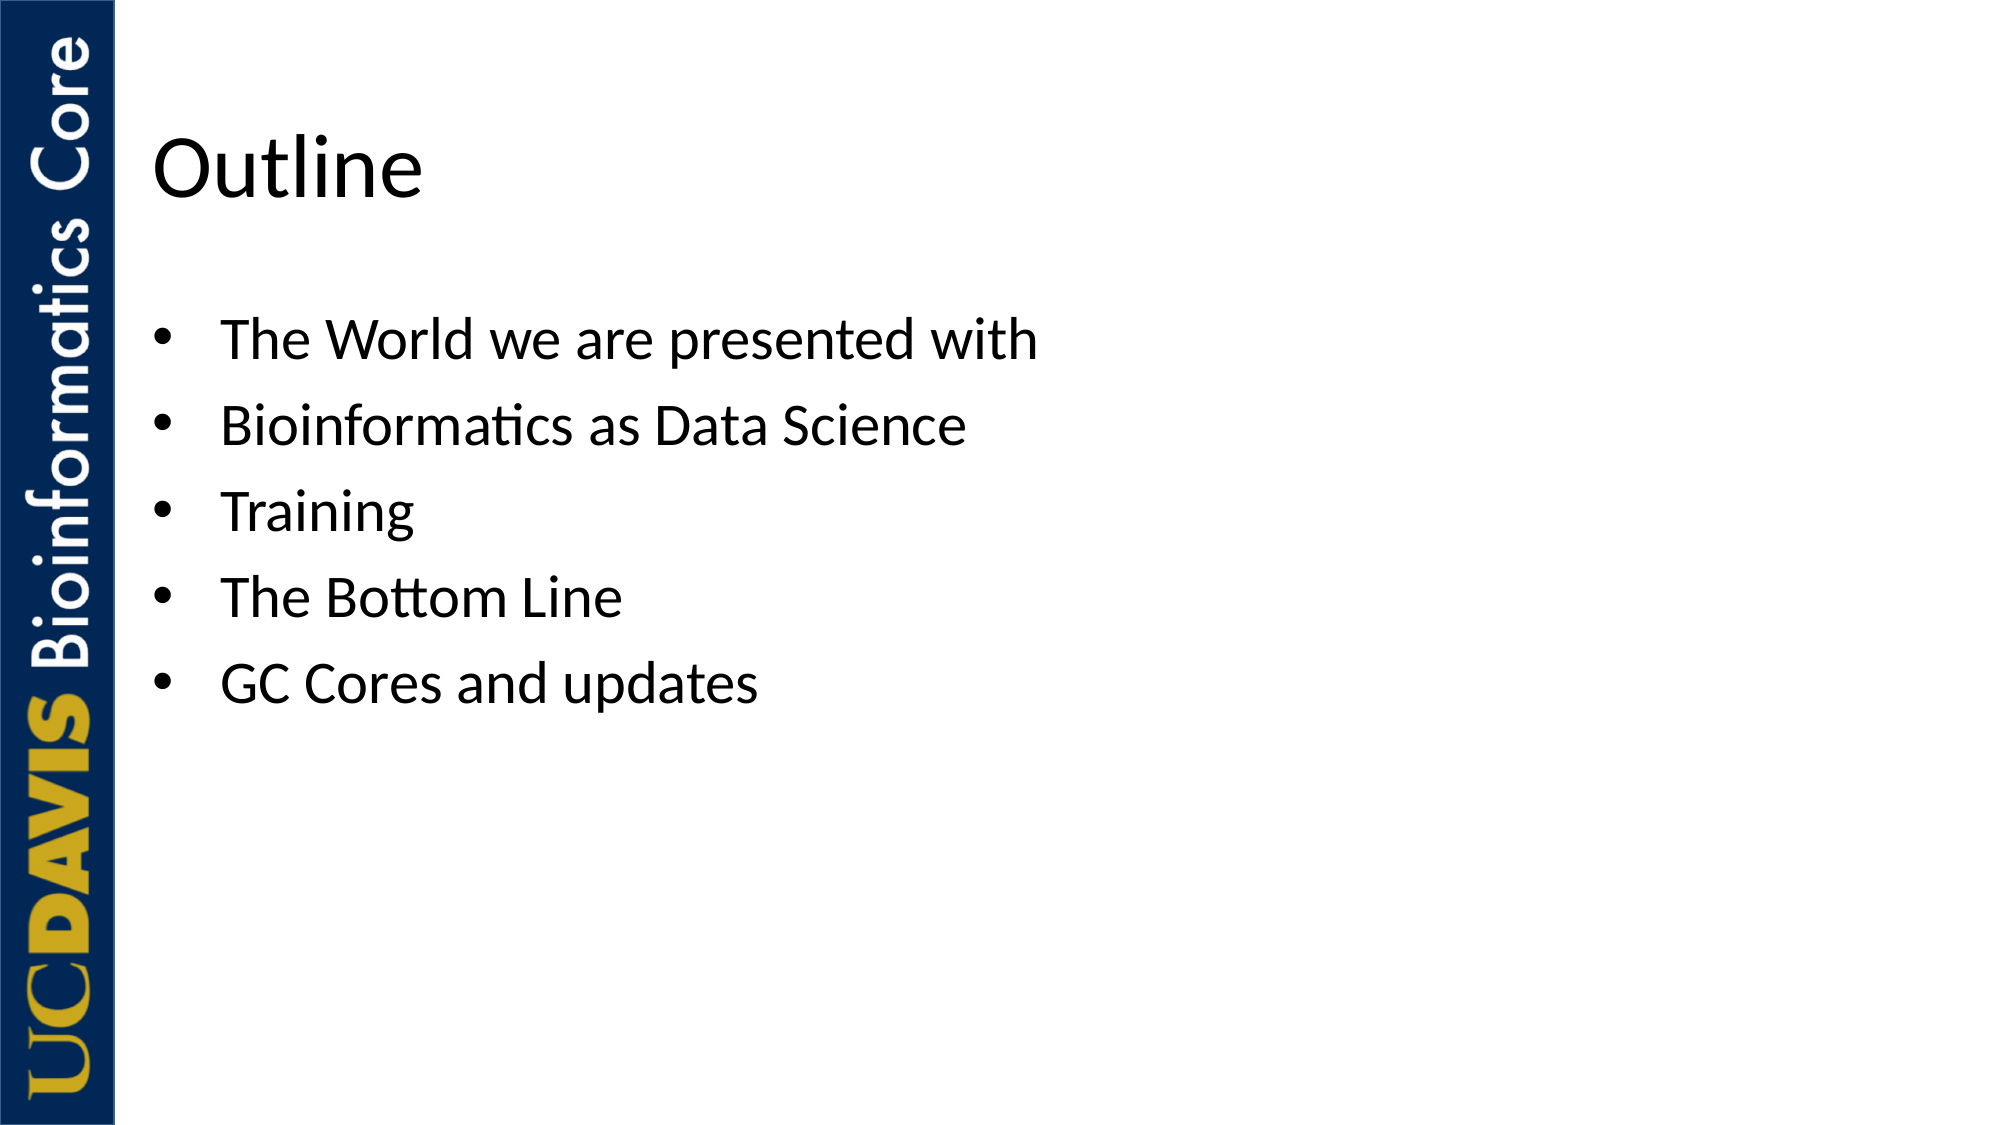

# Outline
The World we are presented with
Bioinformatics as Data Science
Training
The Bottom Line
GC Cores and updates